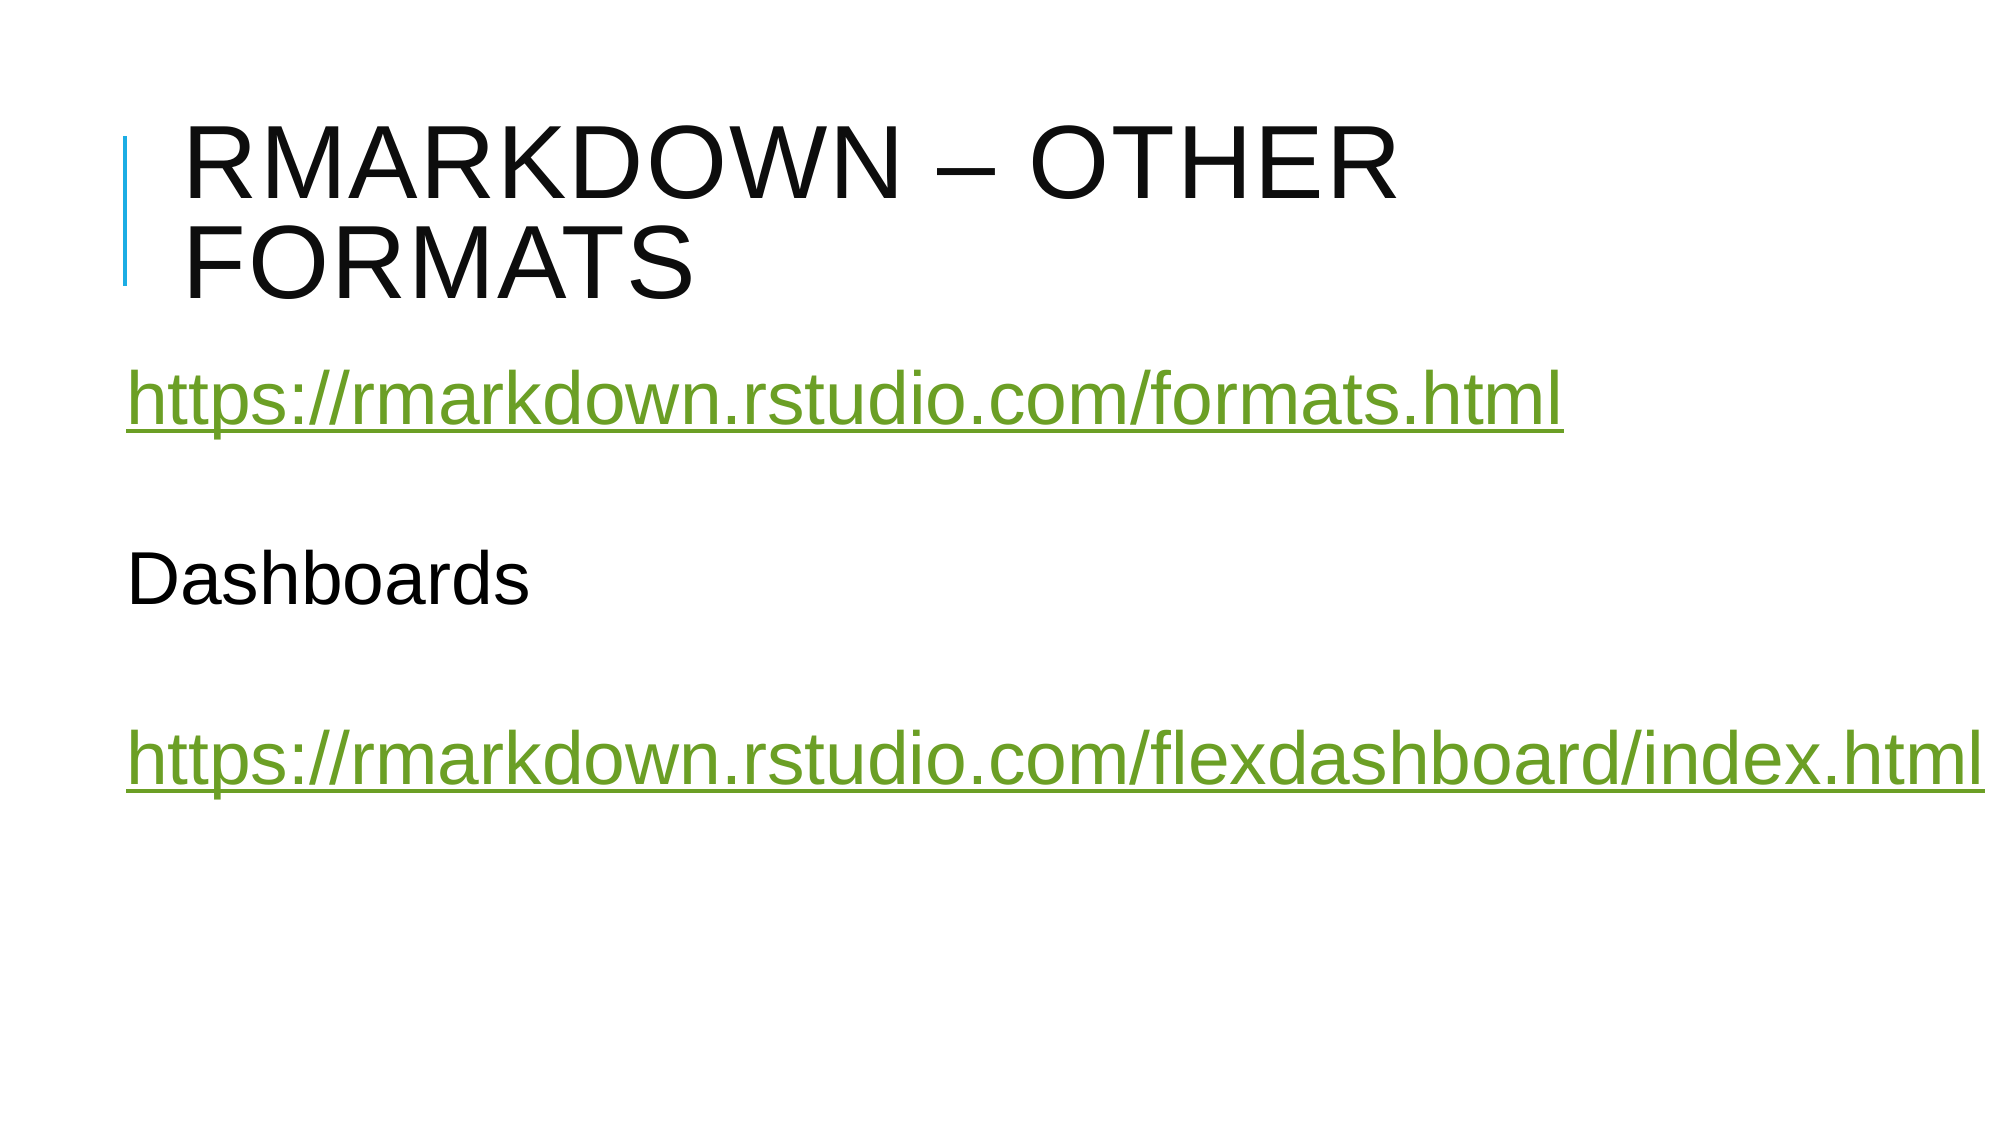

# Rmarkdown – other formats
https://rmarkdown.rstudio.com/formats.html

Dashboards

https://rmarkdown.rstudio.com/flexdashboard/index.html